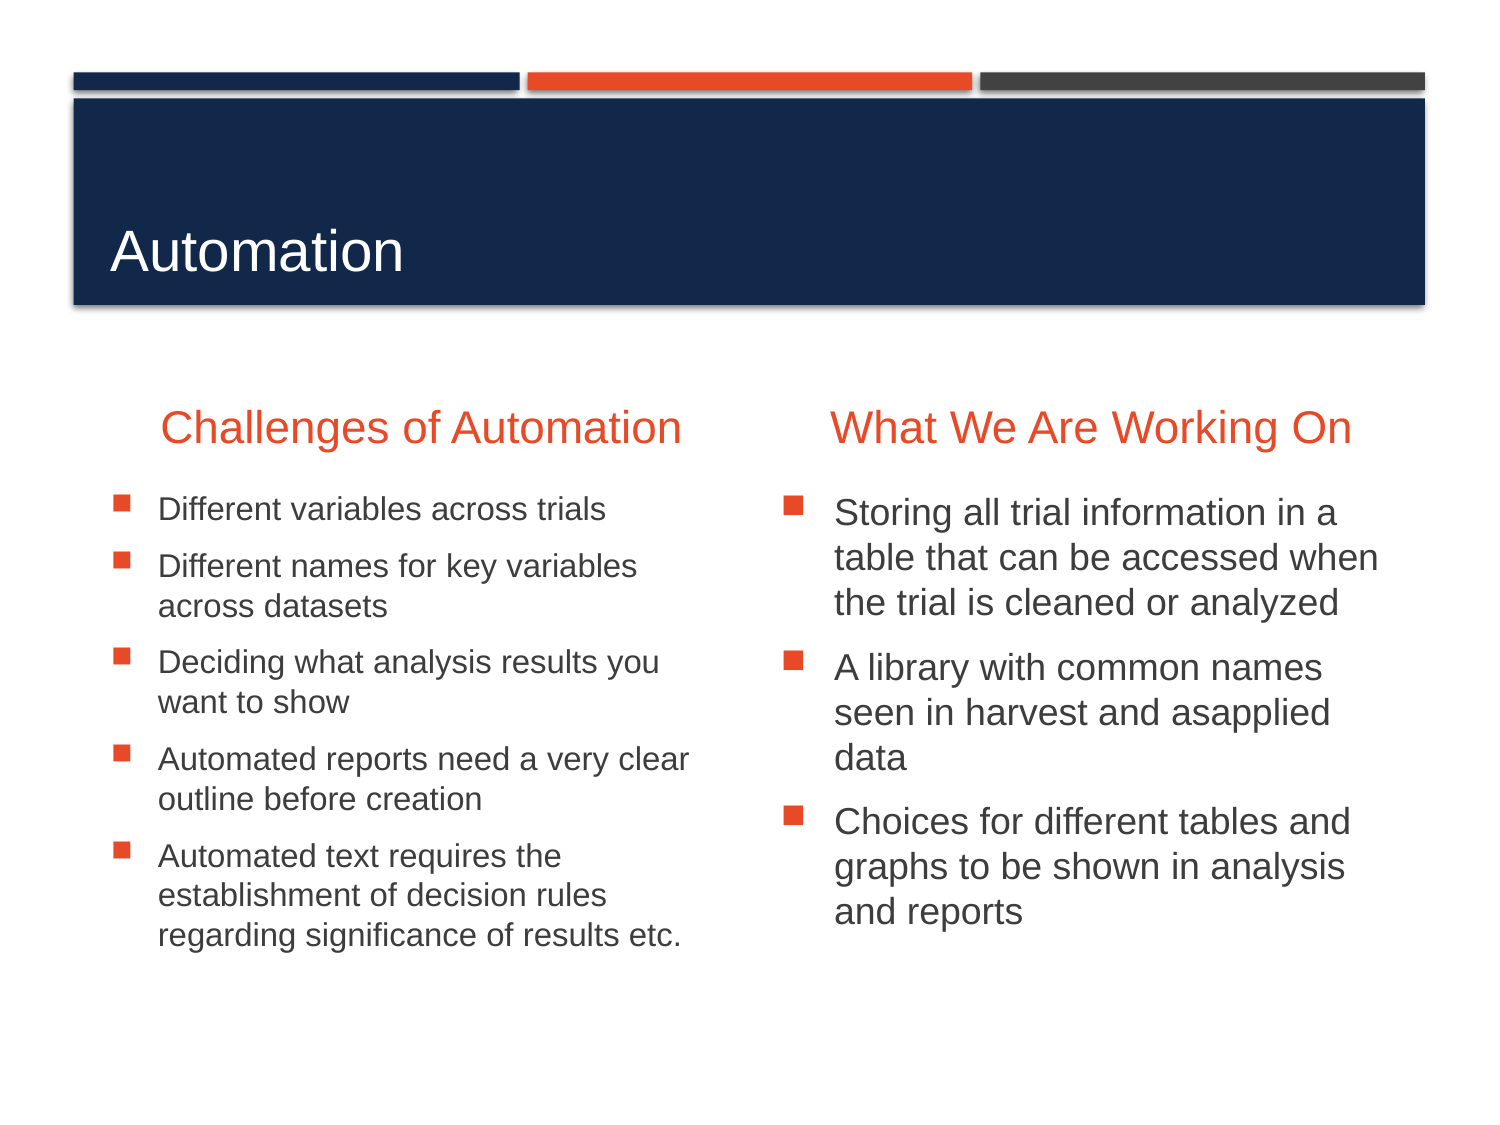

# Automation
Challenges of Automation
What We Are Working On
Different variables across trials
Different names for key variables across datasets
Deciding what analysis results you want to show
Automated reports need a very clear outline before creation
Automated text requires the establishment of decision rules regarding significance of results etc.
Storing all trial information in a table that can be accessed when the trial is cleaned or analyzed
A library with common names seen in harvest and asapplied data
Choices for different tables and graphs to be shown in analysis and reports